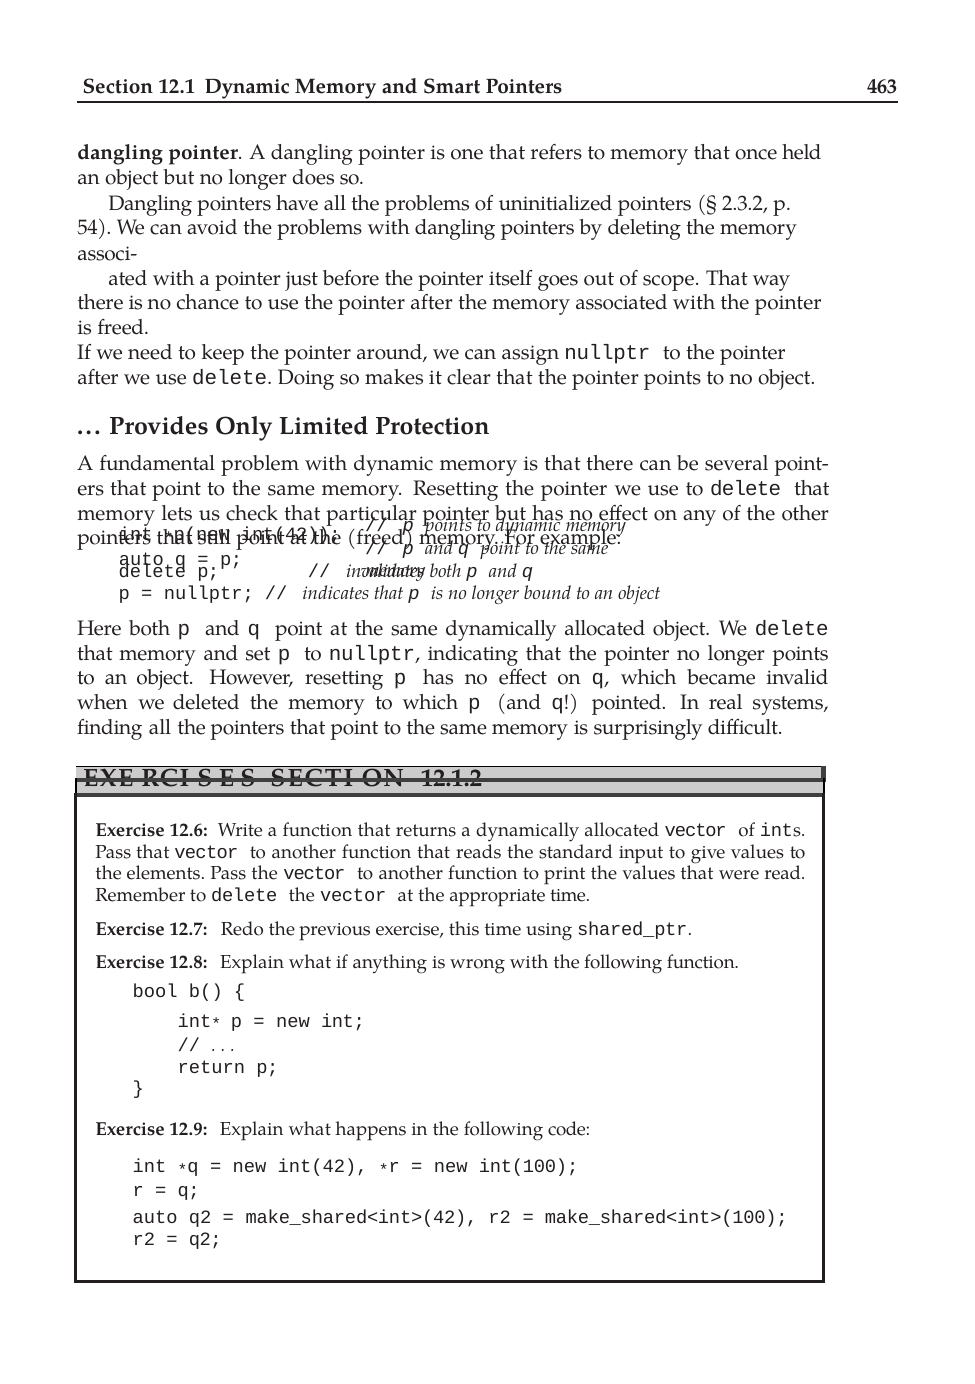

Section 12.1 Dynamic Memory and Smart Pointers
463

dangling pointer. A dangling pointer is one that refers to memory that once held an object but no longer does so.
Dangling pointers have all the problems of uninitialized pointers (§ 2.3.2, p. 54). We can avoid the problems with dangling pointers by deleting the memory associ-
ated with a pointer just before the pointer itself goes out of scope. That way there is no chance to use the pointer after the memory associated with the pointer is freed.
If we need to keep the pointer around, we can assign nullptr to the pointer after we use delete. Doing so makes it clear that the pointer points to no object.
... Provides Only Limited Protection
A fundamental problem with dynamic memory is that there can be several point- ers that point to the same memory. Resetting the pointer we use to delete that memory lets us check that particular pointer but has no effect on any of the other pointers that still point at the (freed) memory. For example:
// p points to dynamic memory
// p and q point to the same memory
int *p(new int(42)); auto q = p;
delete p;	// invalidates both p and q
p = nullptr; // indicates that p is no longer bound to an object
Here both p and q point at the same dynamically allocated object. We delete that memory and set p to nullptr, indicating that the pointer no longer points to an object. However, resetting p has no effect on q, which became invalid when we deleted the memory to which p (and q!) pointed. In real systems, finding all the pointers that point to the same memory is surprisingly difficult.
|  |
| --- |
| Exe rci s e s Secti on 12.1.2 |
| Exercise 12.6: Write a function that returns a dynamically allocated vector of ints. Pass that vector to another function that reads the standard input to give values to the elements. Pass the vector to another function to print the values that were read. Remember to delete the vector at the appropriate time. Exercise 12.7: Redo the previous exercise, this time using shared\_ptr. Exercise 12.8: Explain what if anything is wrong with the following function. bool b() { int\* p = new int; // . . . return p; } Exercise 12.9: Explain what happens in the following code: int \*q = new int(42), \*r = new int(100); r = q; auto q2 = make\_shared<int>(42), r2 = make\_shared<int>(100); r2 = q2; |